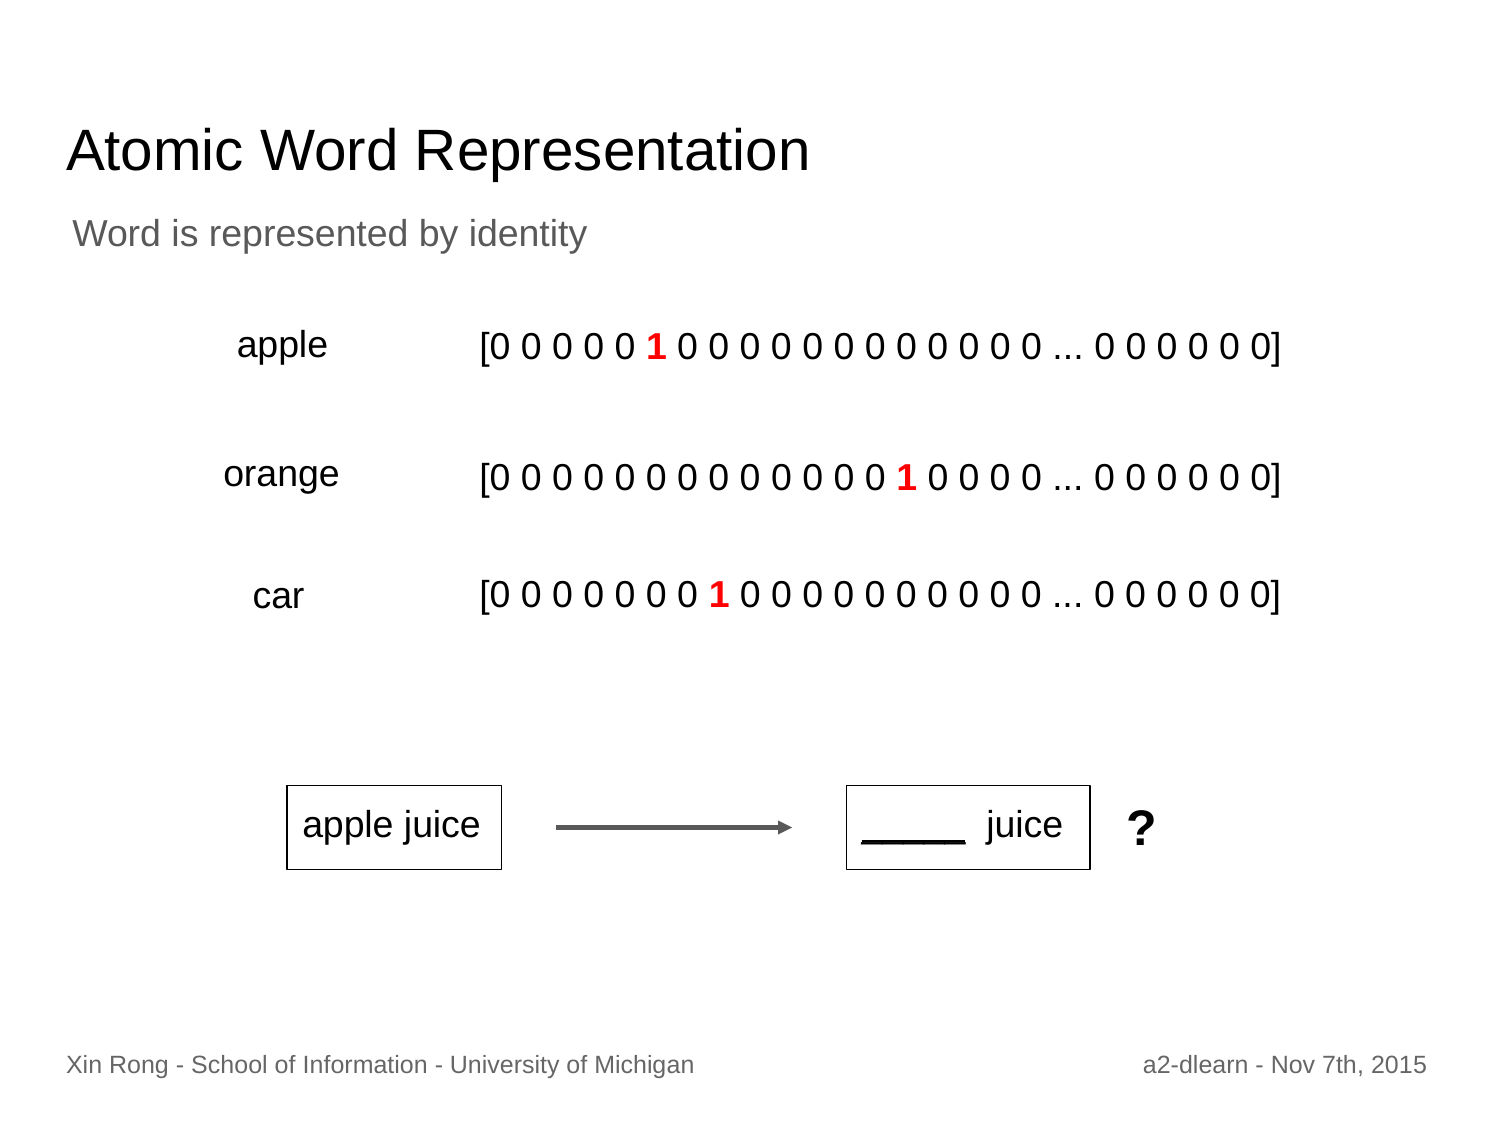

# Atomic Word Representation
Word is represented by identity
[0 0 0 0 0 1 0 0 0 0 0 0 0 0 0 0 0 0 ... 0 0 0 0 0 0]
apple
orange
[0 0 0 0 0 0 0 0 0 0 0 0 0 1 0 0 0 0 ... 0 0 0 0 0 0]
[0 0 0 0 0 0 0 1 0 0 0 0 0 0 0 0 0 0 ... 0 0 0 0 0 0]
car
?
_____  juice
apple juice